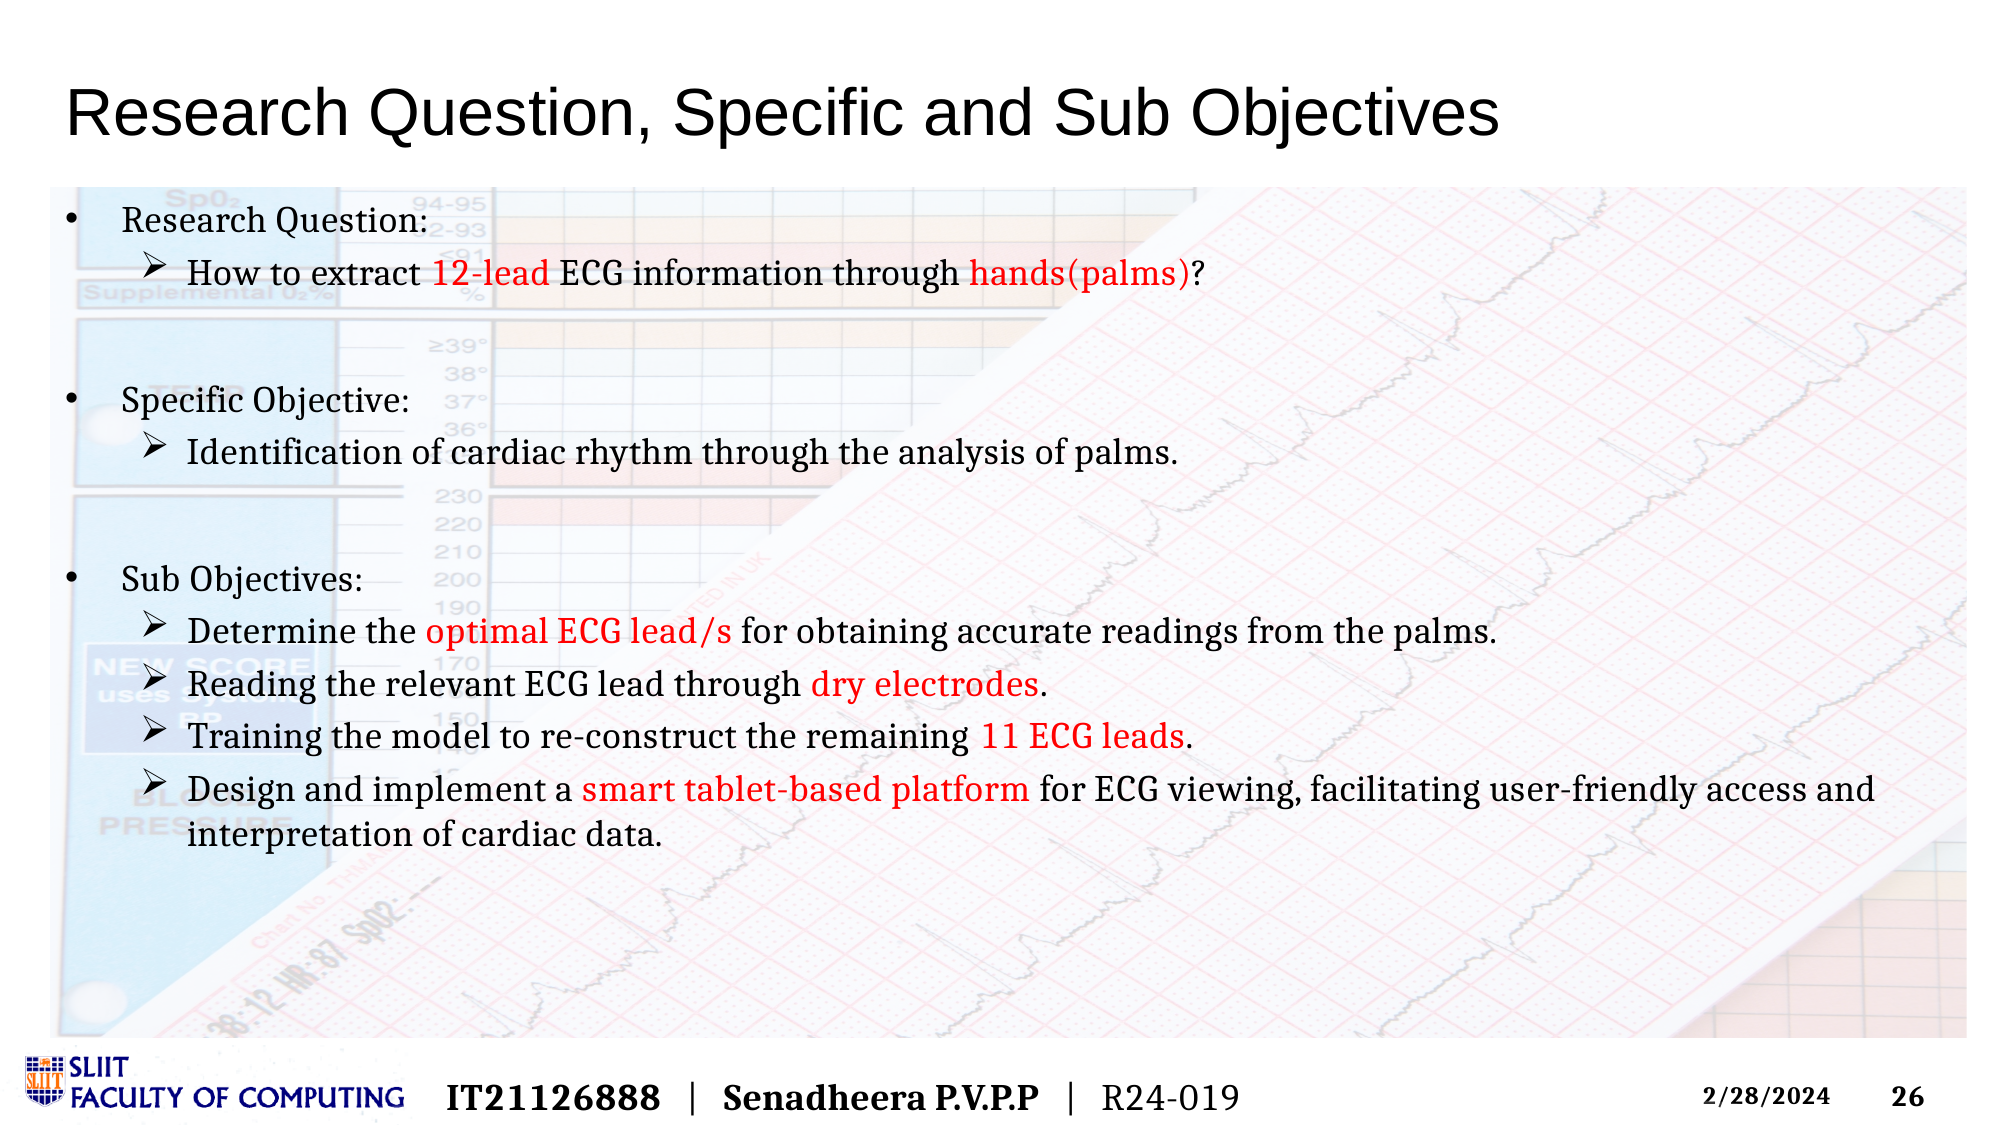

# Research Question, Specific and Sub Objectives
Research Question:
How to extract 12-lead ECG information through hands(palms)?

Specific Objective:
Identification of cardiac rhythm through the analysis of palms.

Sub Objectives:
Determine the optimal ECG lead/s for obtaining accurate readings from the palms.
Reading the relevant ECG lead through dry electrodes.
Training the model to re-construct the remaining 11 ECG leads.
Design and implement a smart tablet-based platform for ECG viewing, facilitating user-friendly access and interpretation of cardiac data.
IT21126888   |   Senadheera P.V.P.P   |   R24-019